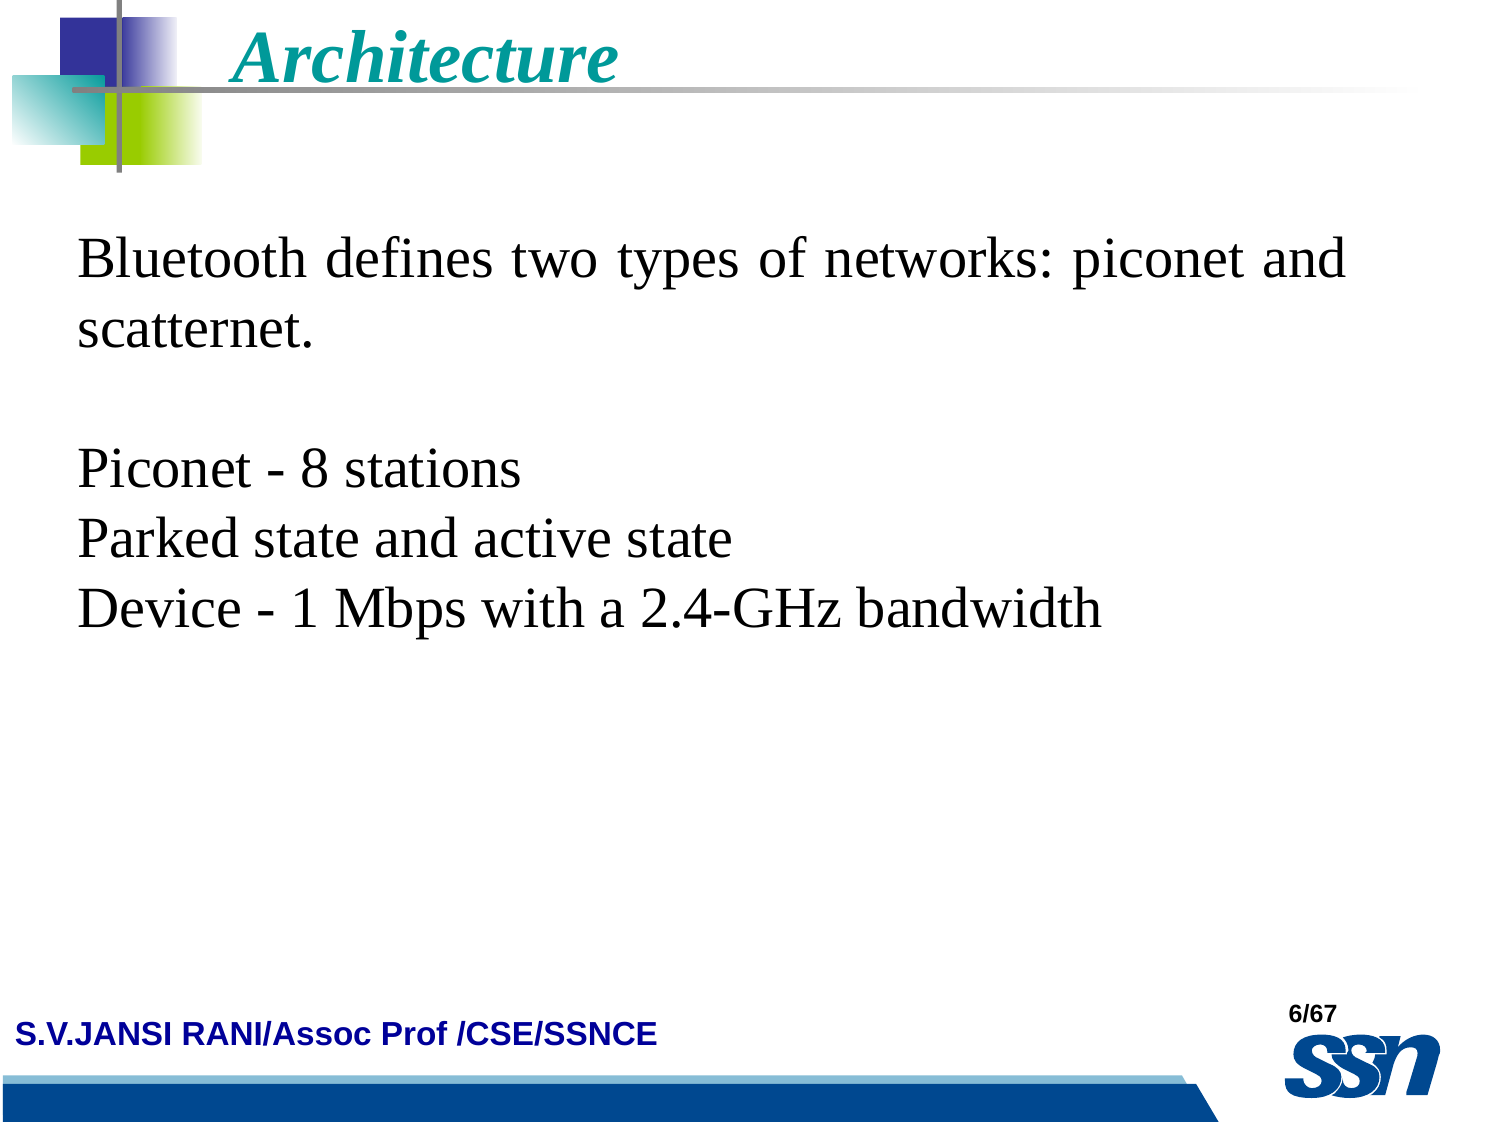

Architecture

Bluetooth defines two types of networks: piconet and scatternet.

Piconet - 8 stations
Parked state and active state
Device - 1 Mbps with a 2.4-GHz bandwidth